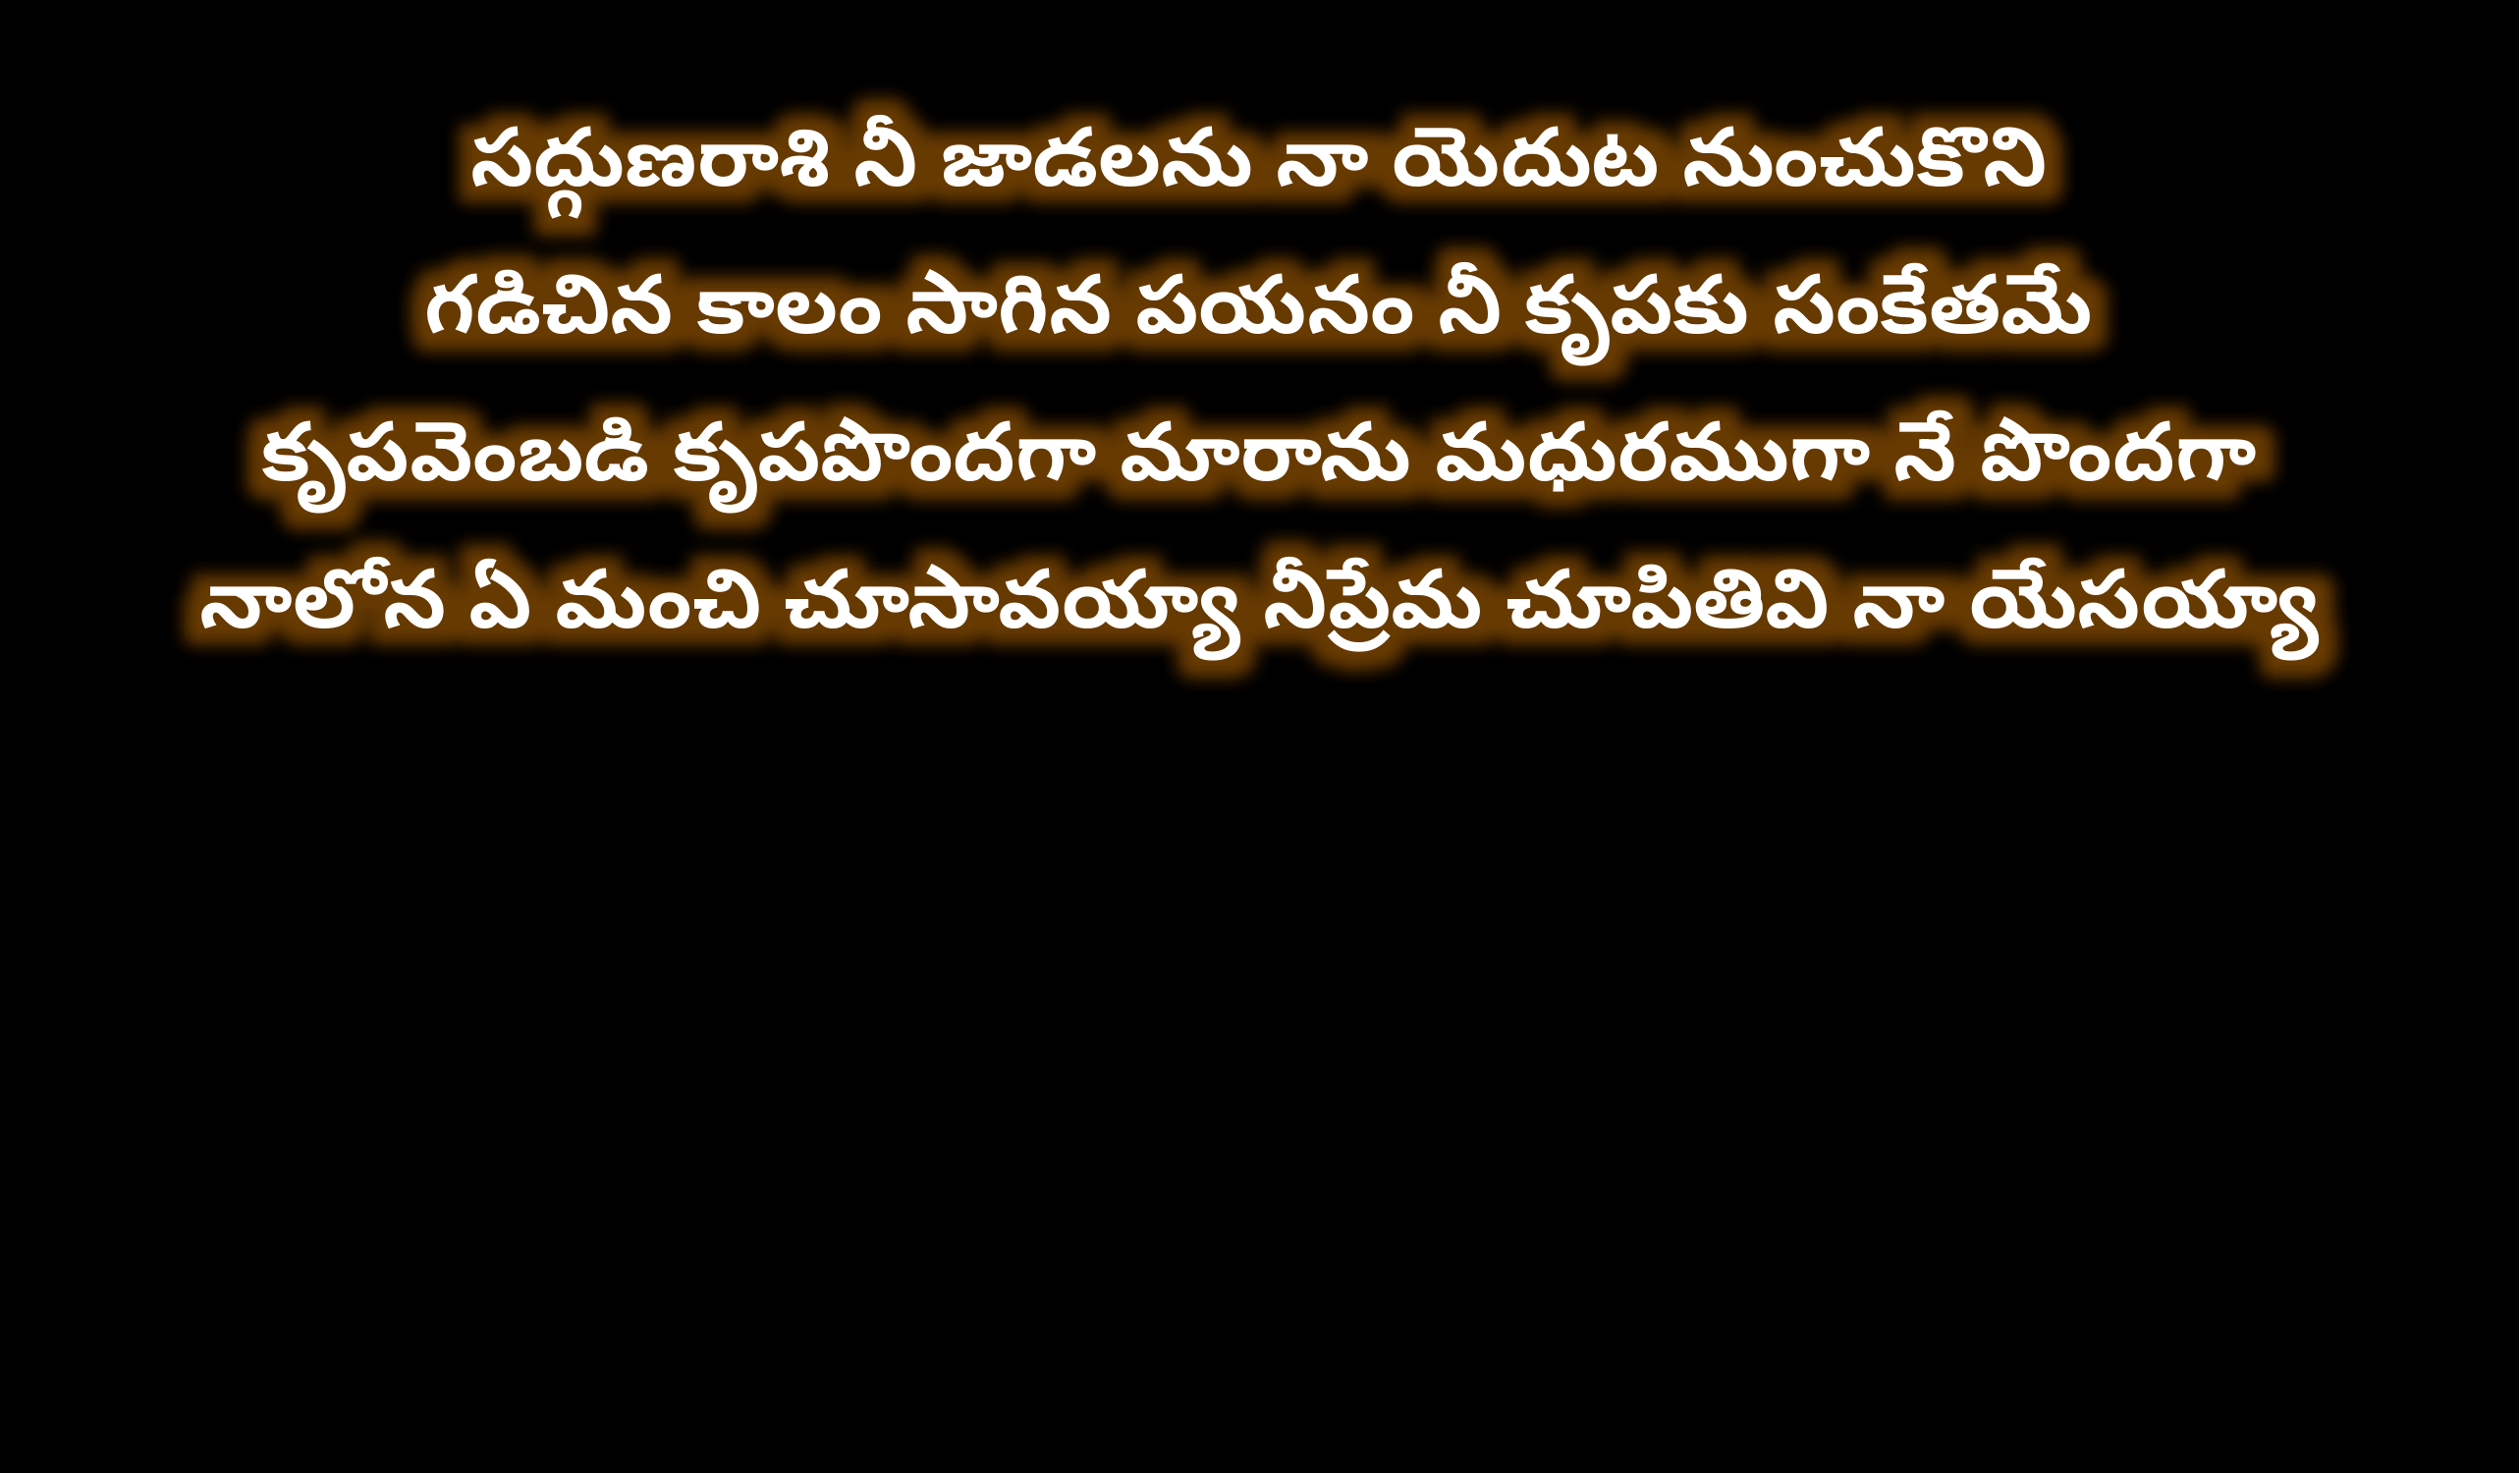

సద్గుణరాశి నీ జాడలను నా యెదుట నుంచుకొని
గడిచిన కాలం సాగిన పయనం నీ కృపకు సంకేతమే
కృపవెంబడి కృపపొందగా మారాను మధురముగా నే పొందగా
నాలోన ఏ మంచి చూసావయ్యా నీప్రేమ చూపితివి నా యేసయ్యా